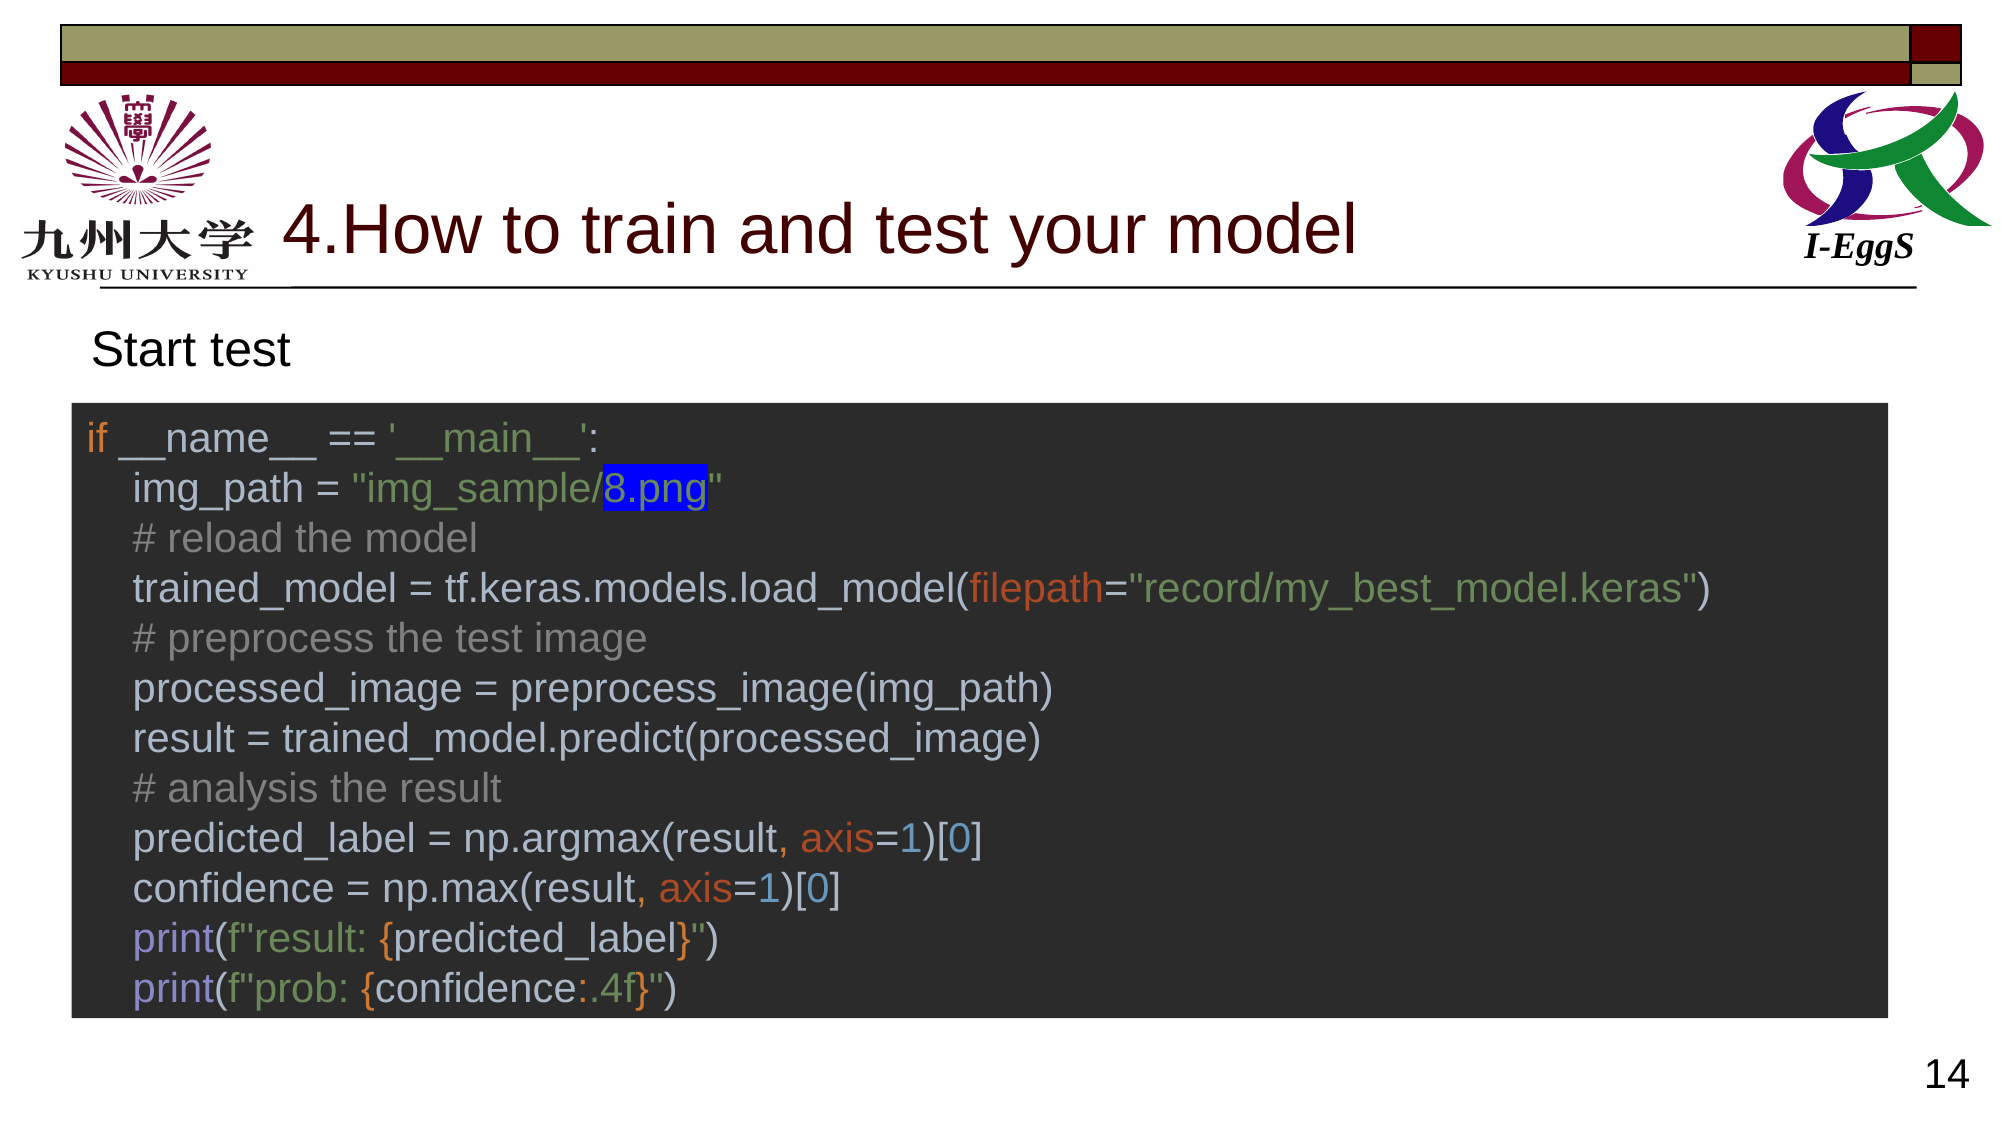

# 4.How to train and test your model
Start test
if __name__ == '__main__':
    img_path = "img_sample/8.png"
    # reload the model
    trained_model = tf.keras.models.load_model(filepath="record/my_best_model.keras")
    # preprocess the test image
    processed_image = preprocess_image(img_path)
    result = trained_model.predict(processed_image)
    # analysis the result
    predicted_label = np.argmax(result, axis=1)[0]
    confidence = np.max(result, axis=1)[0]
    print(f"result: {predicted_label}")
    print(f"prob: {confidence:.4f}")
14